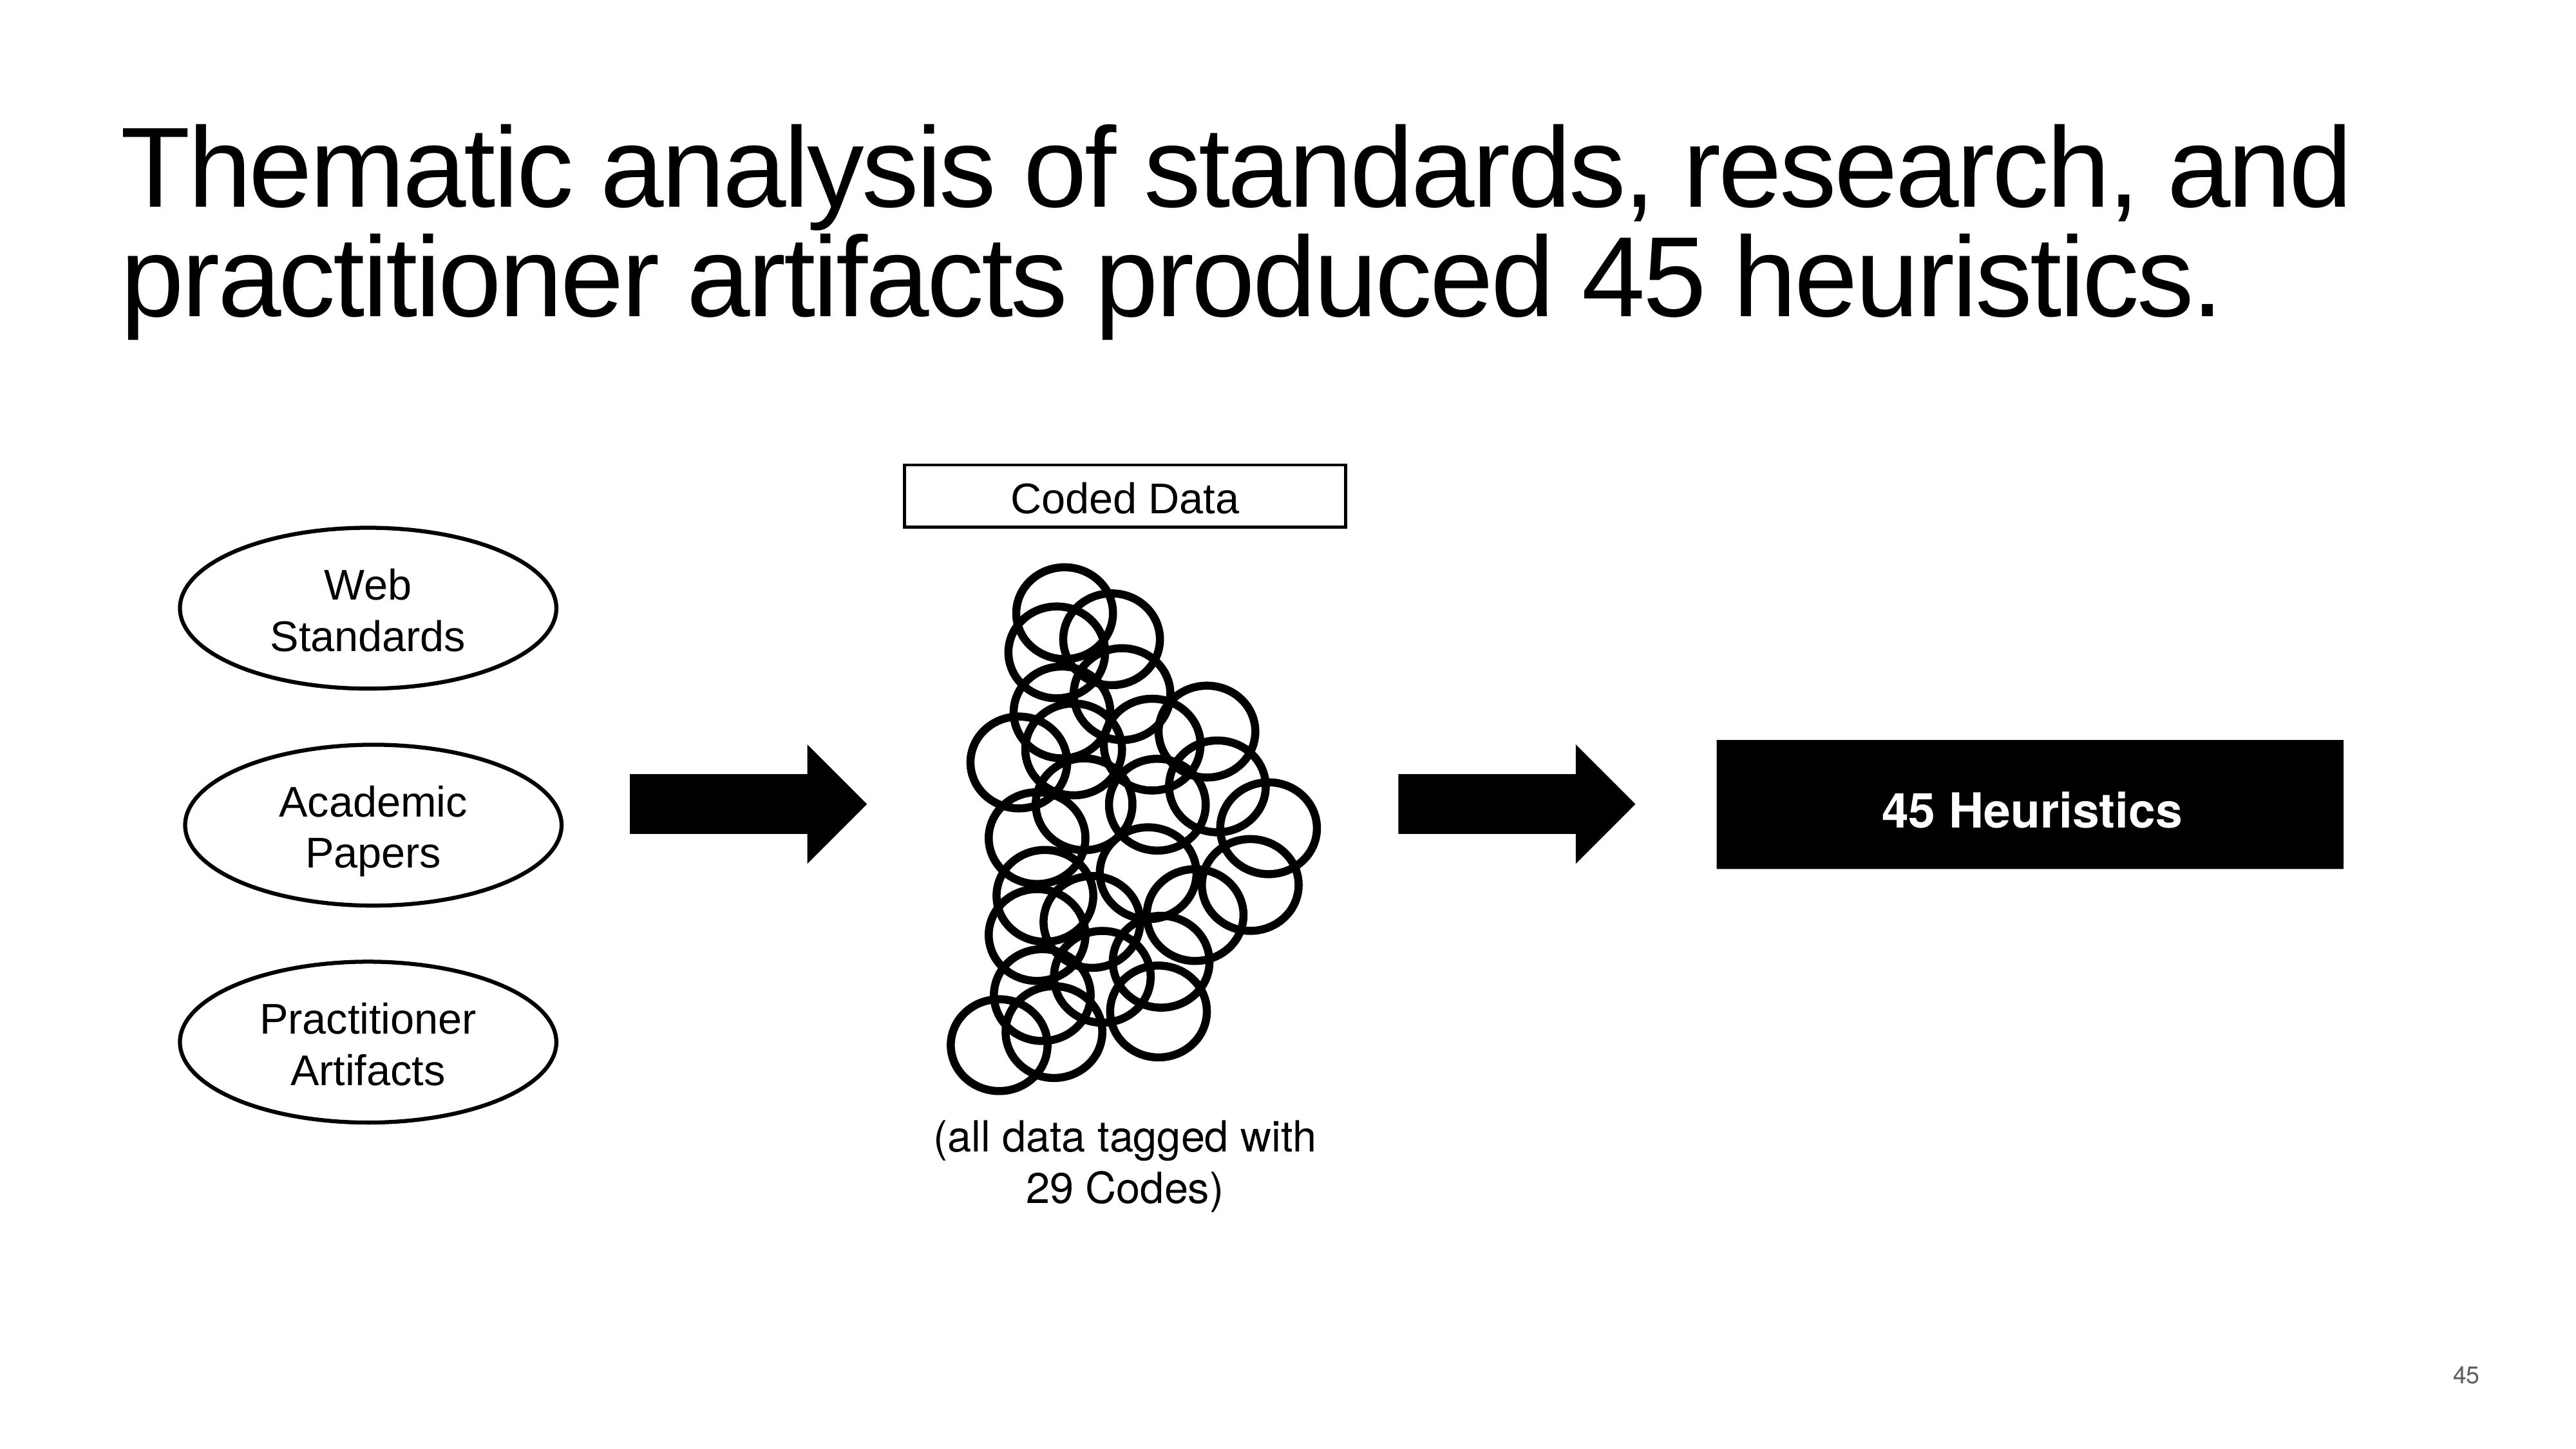

# Thematic analysis of standards, research, and practitioner artifacts produced 45 heuristics.
Coded Data
Web Standards

Academic Papers

45 Heuristics
Practitioner Artifacts
(all data tagged with 29 Codes)
45